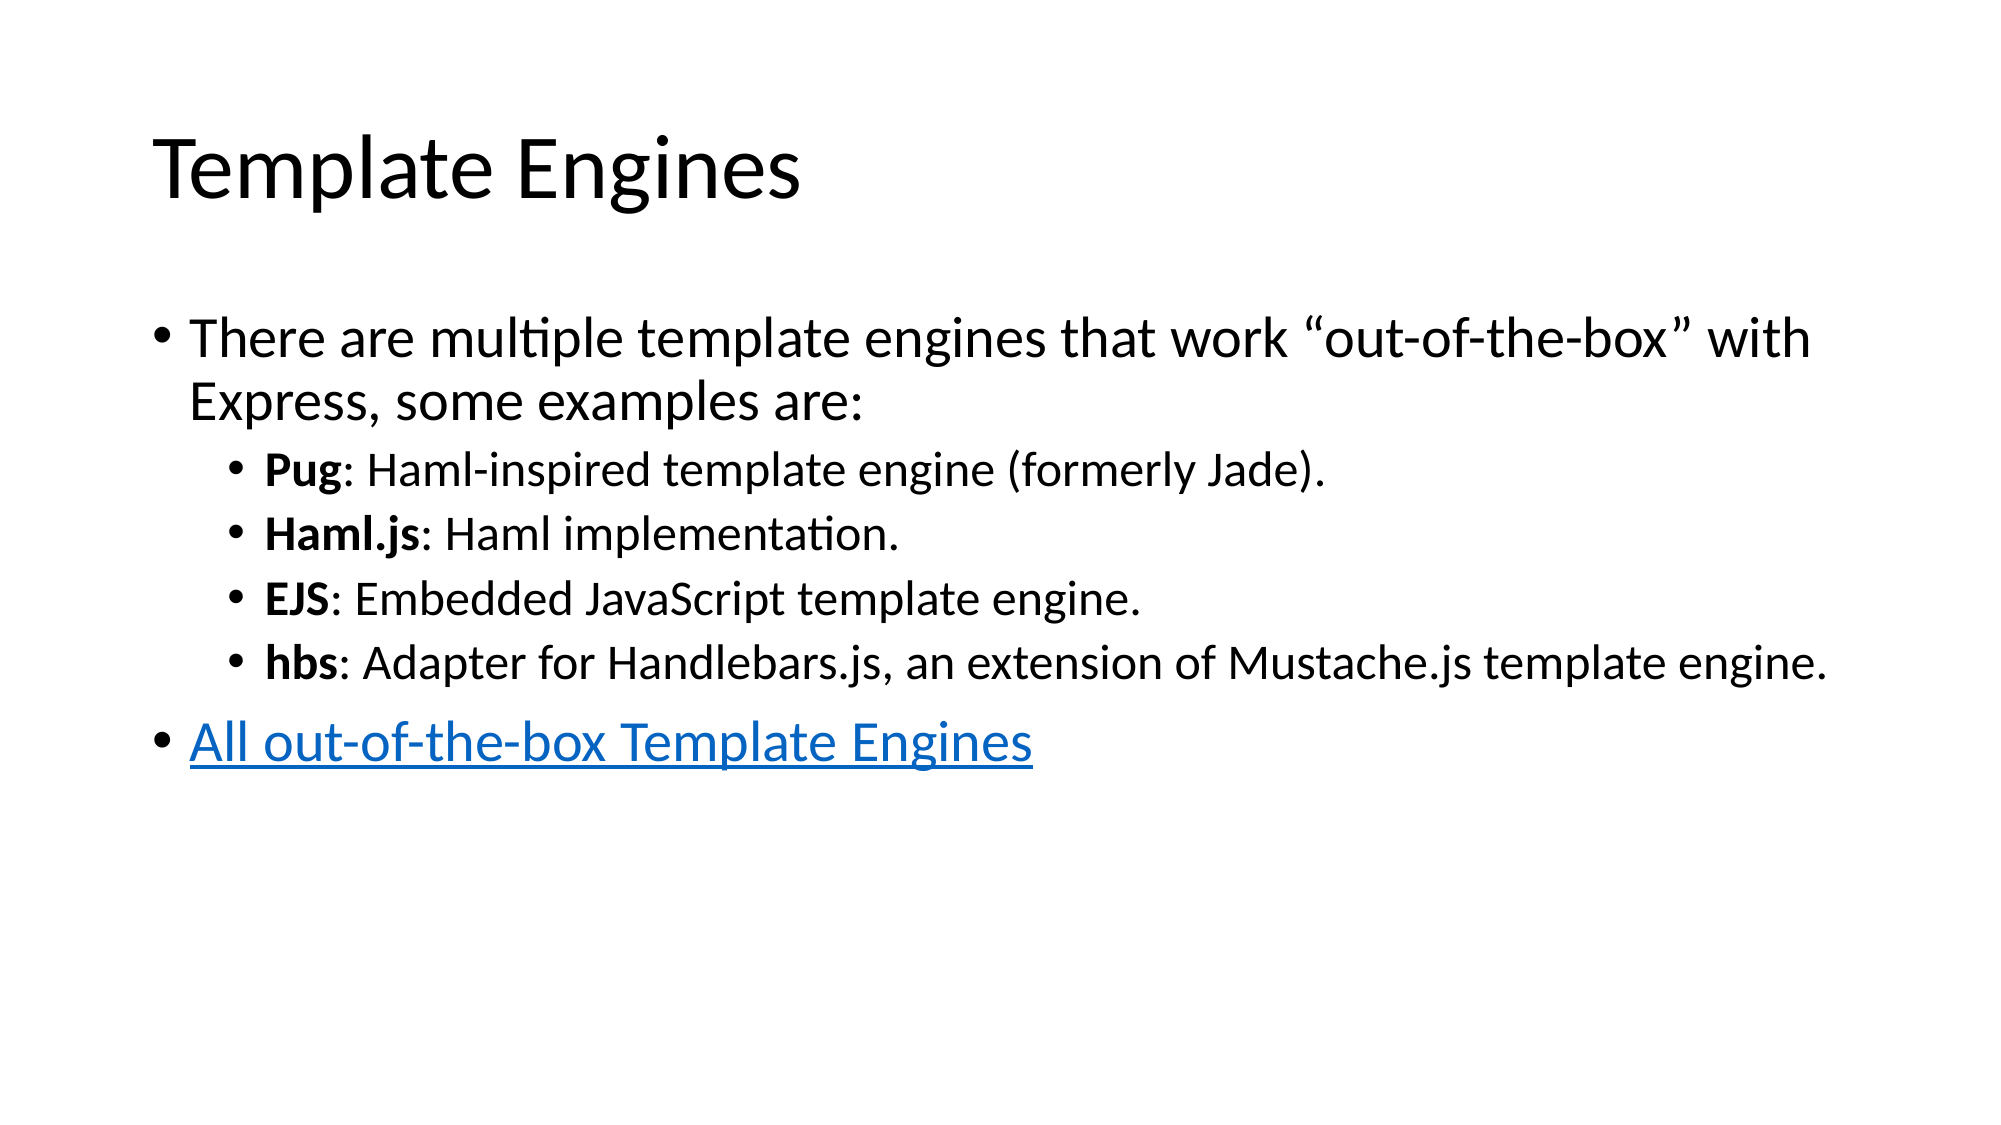

# Template Engines
There are multiple template engines that work “out-of-the-box” with Express, some examples are:
Pug: Haml-inspired template engine (formerly Jade).
Haml.js: Haml implementation.
EJS: Embedded JavaScript template engine.
hbs: Adapter for Handlebars.js, an extension of Mustache.js template engine.
All out-of-the-box Template Engines